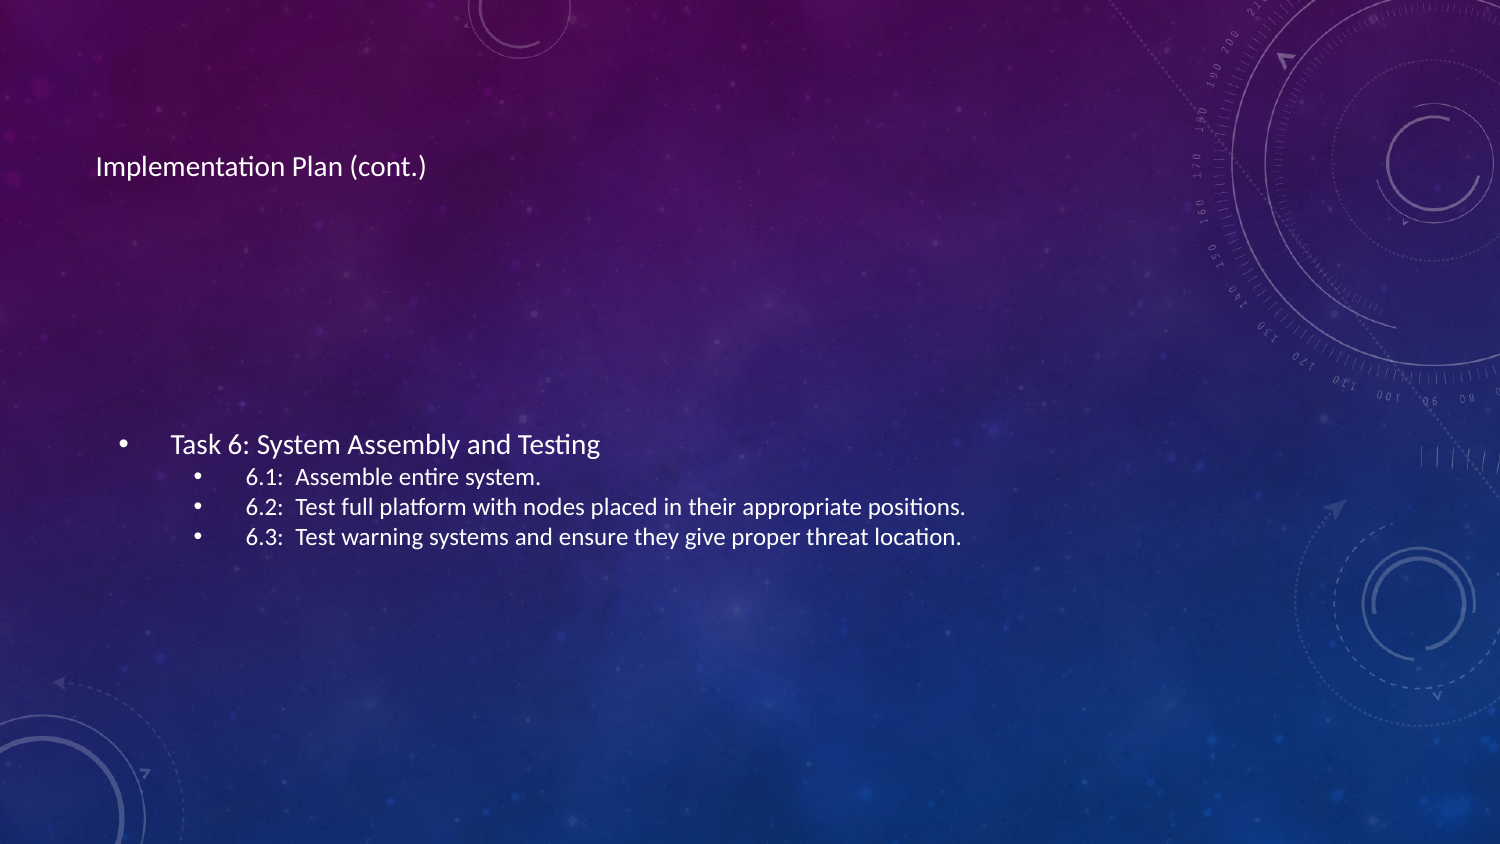

# Implementation Plan (cont.)
Task 6: System Assembly and Testing
6.1:  Assemble entire system.
6.2:  Test full platform with nodes placed in their appropriate positions.
6.3:  Test warning systems and ensure they give proper threat location.